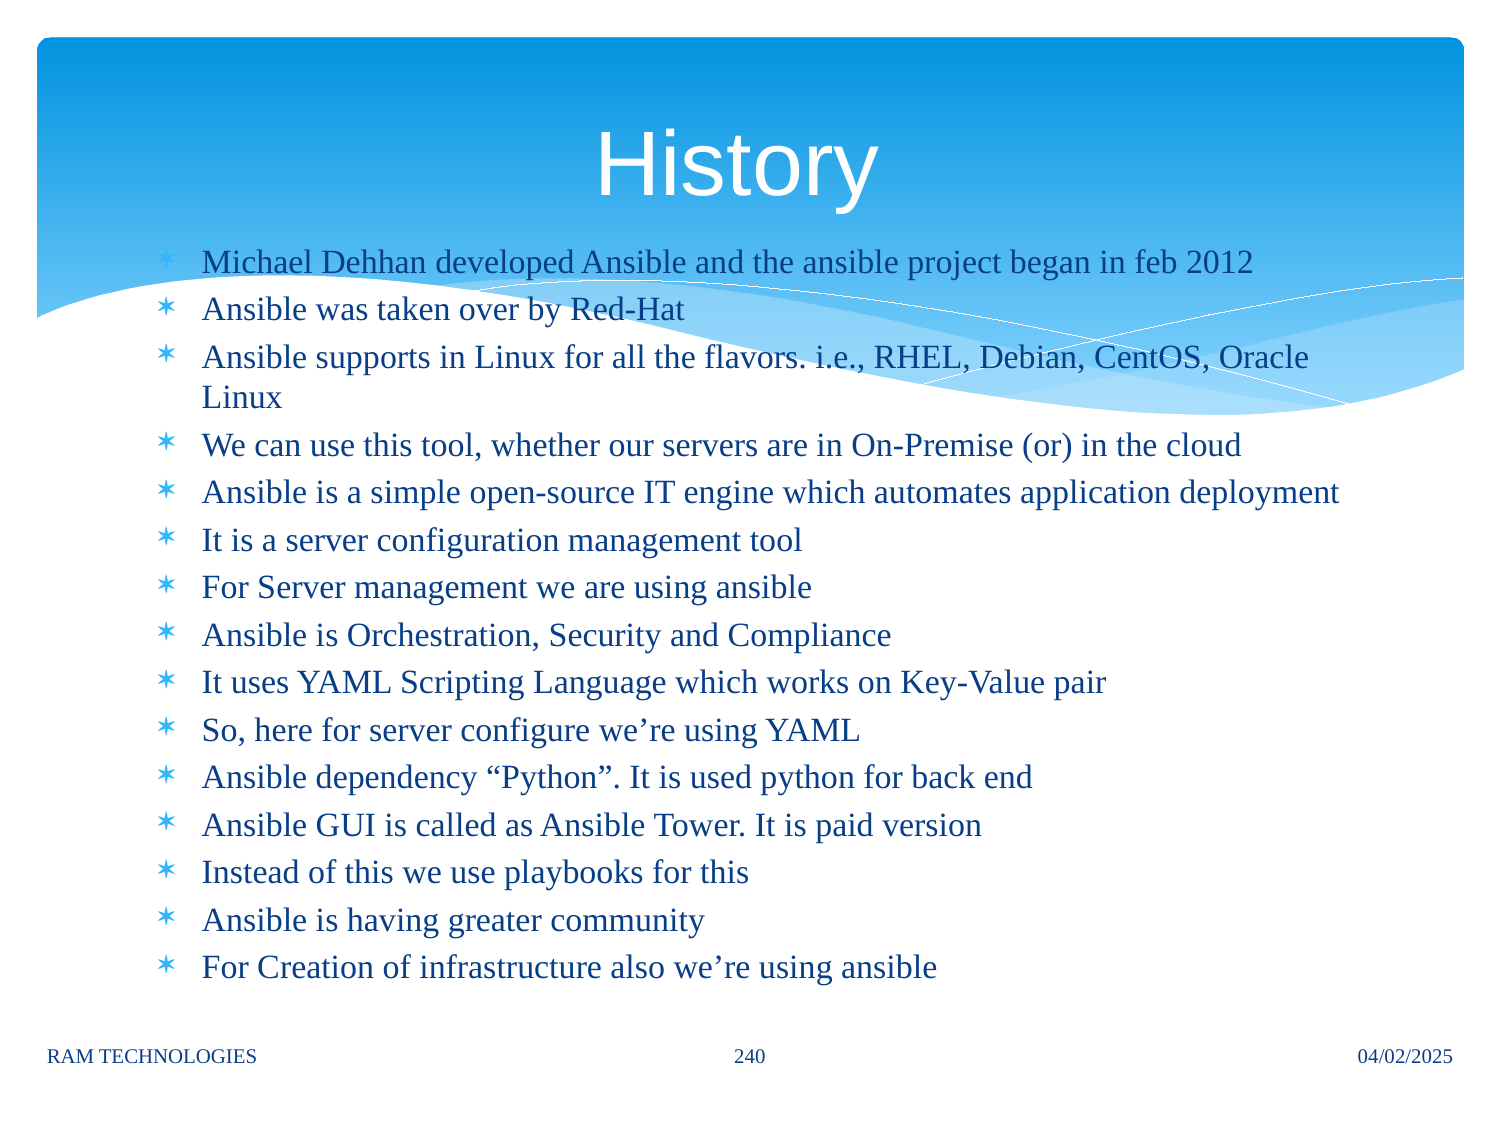

# History
Michael Dehhan developed Ansible and the ansible project began in feb 2012
Ansible was taken over by Red-Hat
Ansible supports in Linux for all the flavors. i.e., RHEL, Debian, CentOS, Oracle Linux
We can use this tool, whether our servers are in On-Premise (or) in the cloud
Ansible is a simple open-source IT engine which automates application deployment
It is a server configuration management tool
For Server management we are using ansible
Ansible is Orchestration, Security and Compliance
It uses YAML Scripting Language which works on Key-Value pair
So, here for server configure we’re using YAML
Ansible dependency “Python”. It is used python for back end
Ansible GUI is called as Ansible Tower. It is paid version
Instead of this we use playbooks for this
Ansible is having greater community
For Creation of infrastructure also we’re using ansible
240
RAM TECHNOLOGIES
04/02/2025